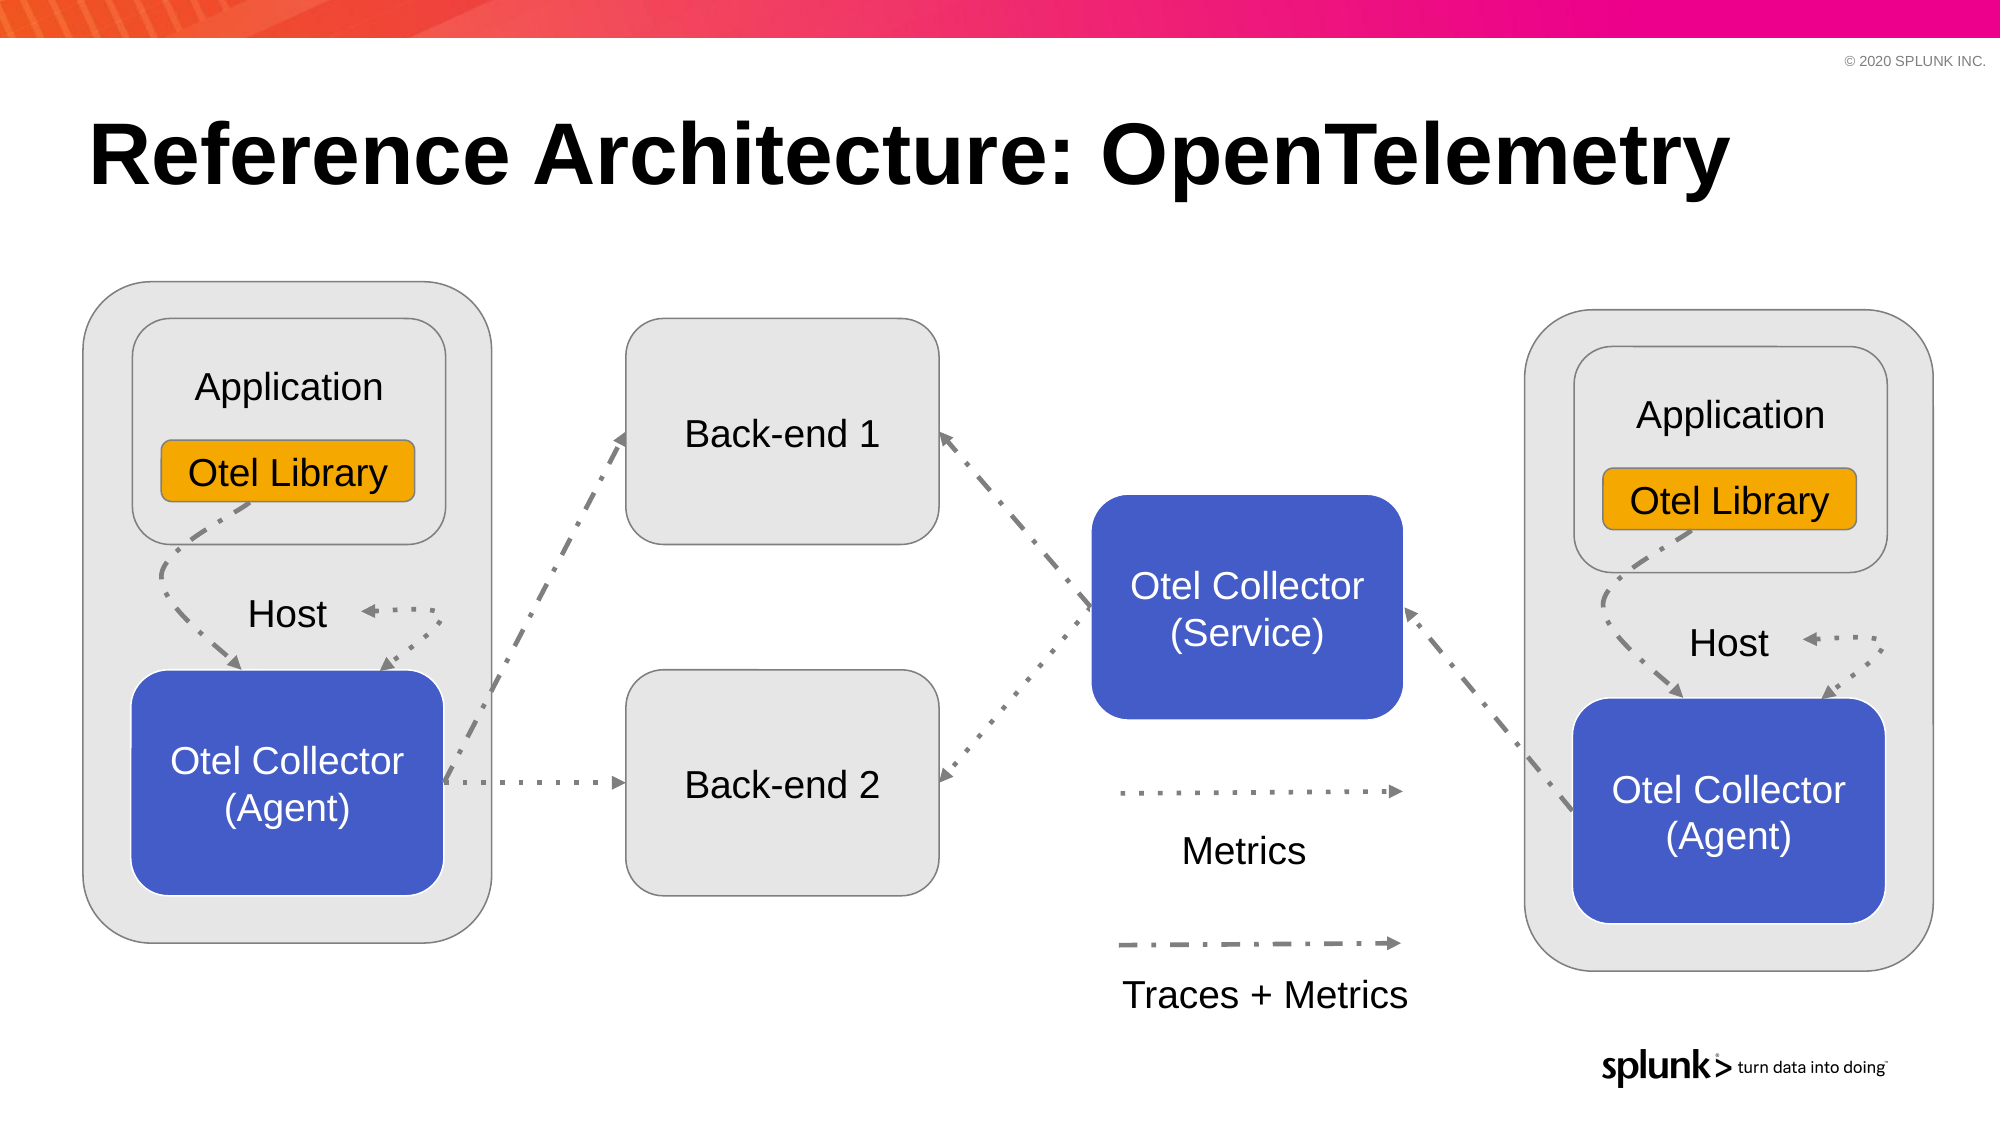

Reference Architecture: OpenTelemetry
Host
Host
Application

Back-end 1
Application

Otel Library
Otel Library
Otel Collector
(Service)

Otel Collector
(Agent)
Back-end 2
Otel Collector
(Agent)
Metrics
Traces + Metrics